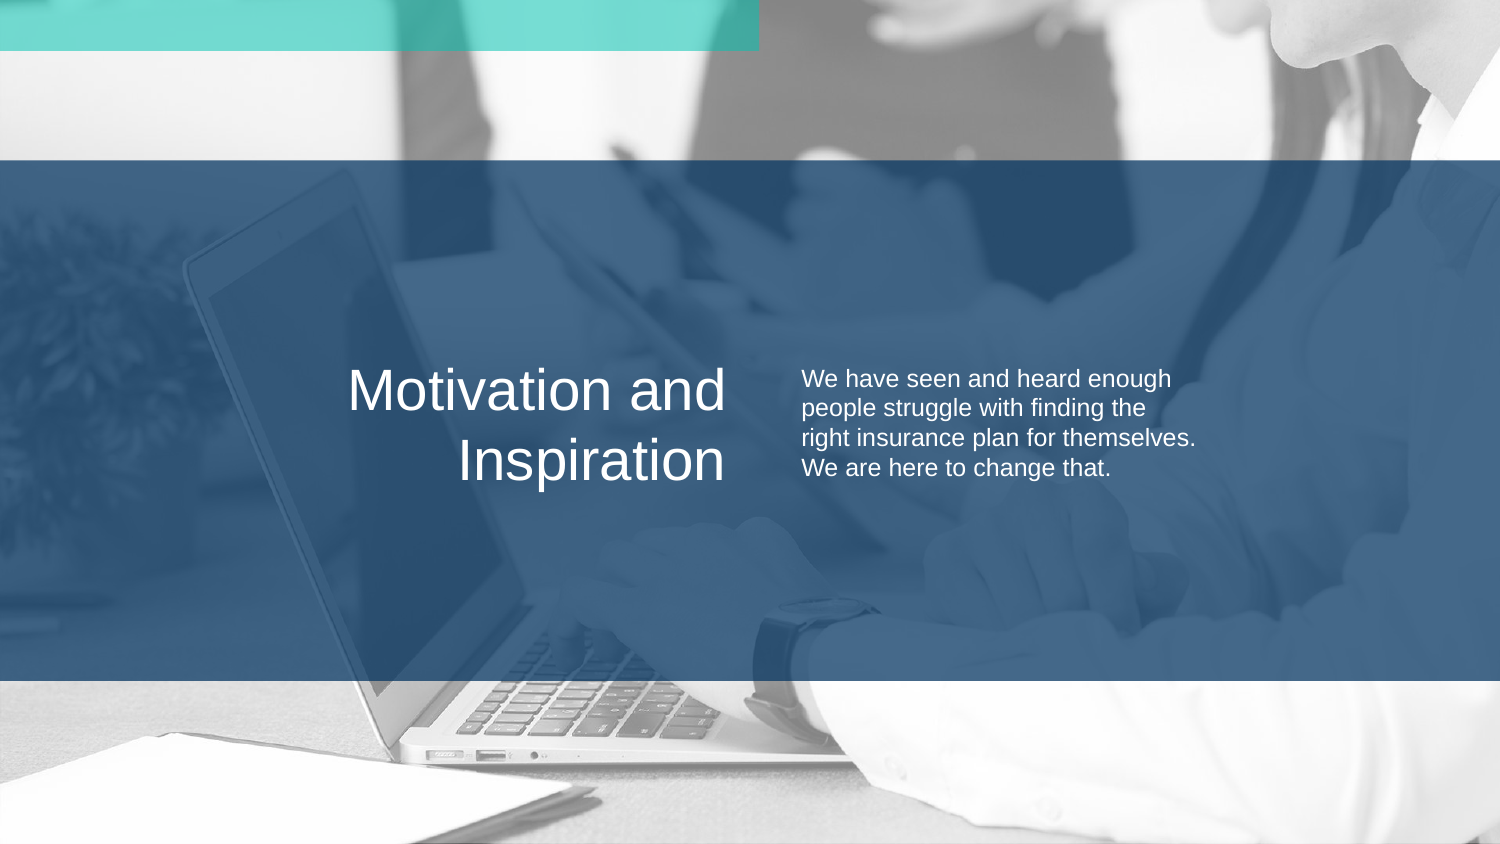

We have seen and heard enough people struggle with finding the right insurance plan for themselves. We are here to change that.
# Motivation and Inspiration